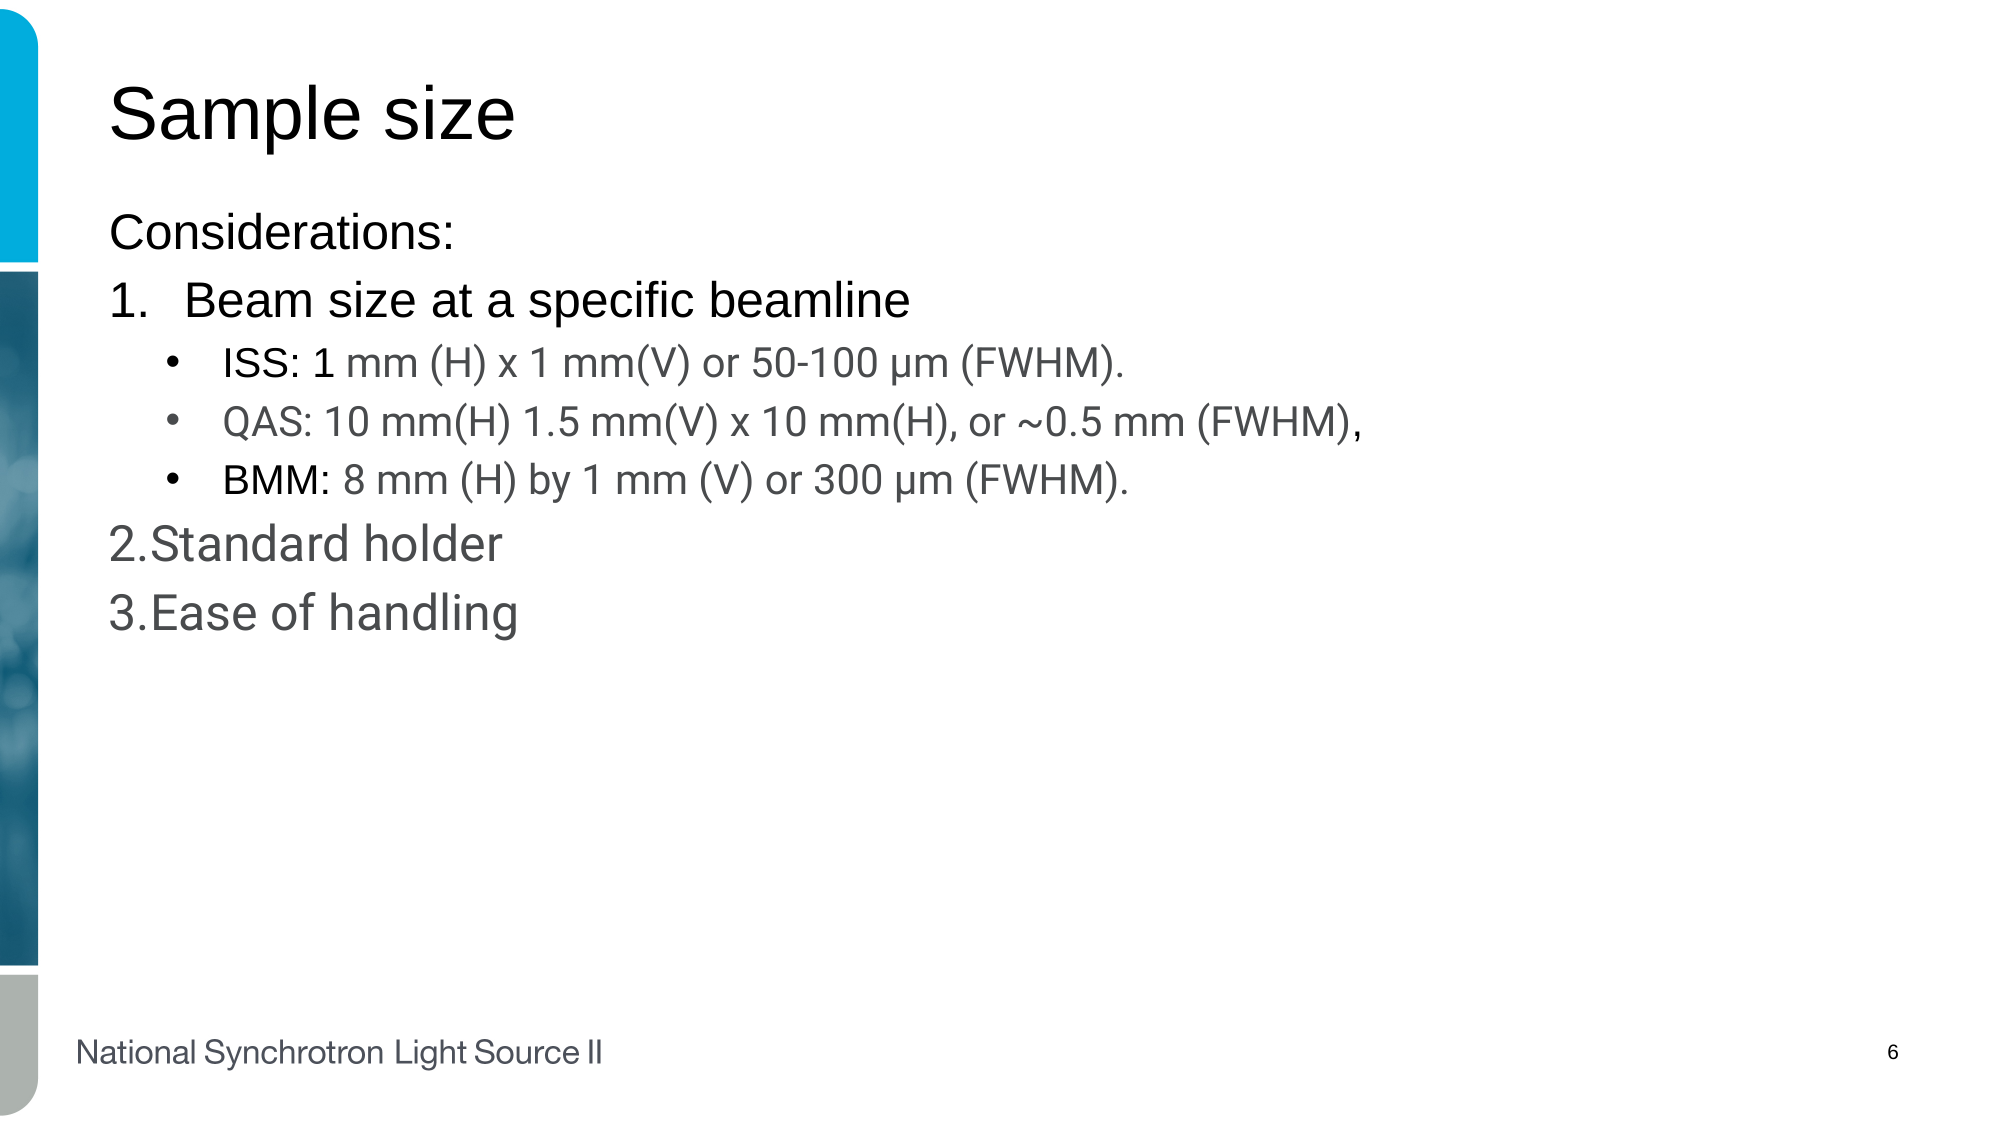

# Sample size
Considerations:
Beam size at a specific beamline
ISS: 1 mm (H) x 1 mm(V) or 50-100 µm (FWHM).
QAS: 10 mm(H) 1.5 mm(V) x 10 mm(H), or ~0.5 mm (FWHM),
BMM: 8 mm (H) by 1 mm (V) or 300 µm (FWHM).
Standard holder
Ease of handling